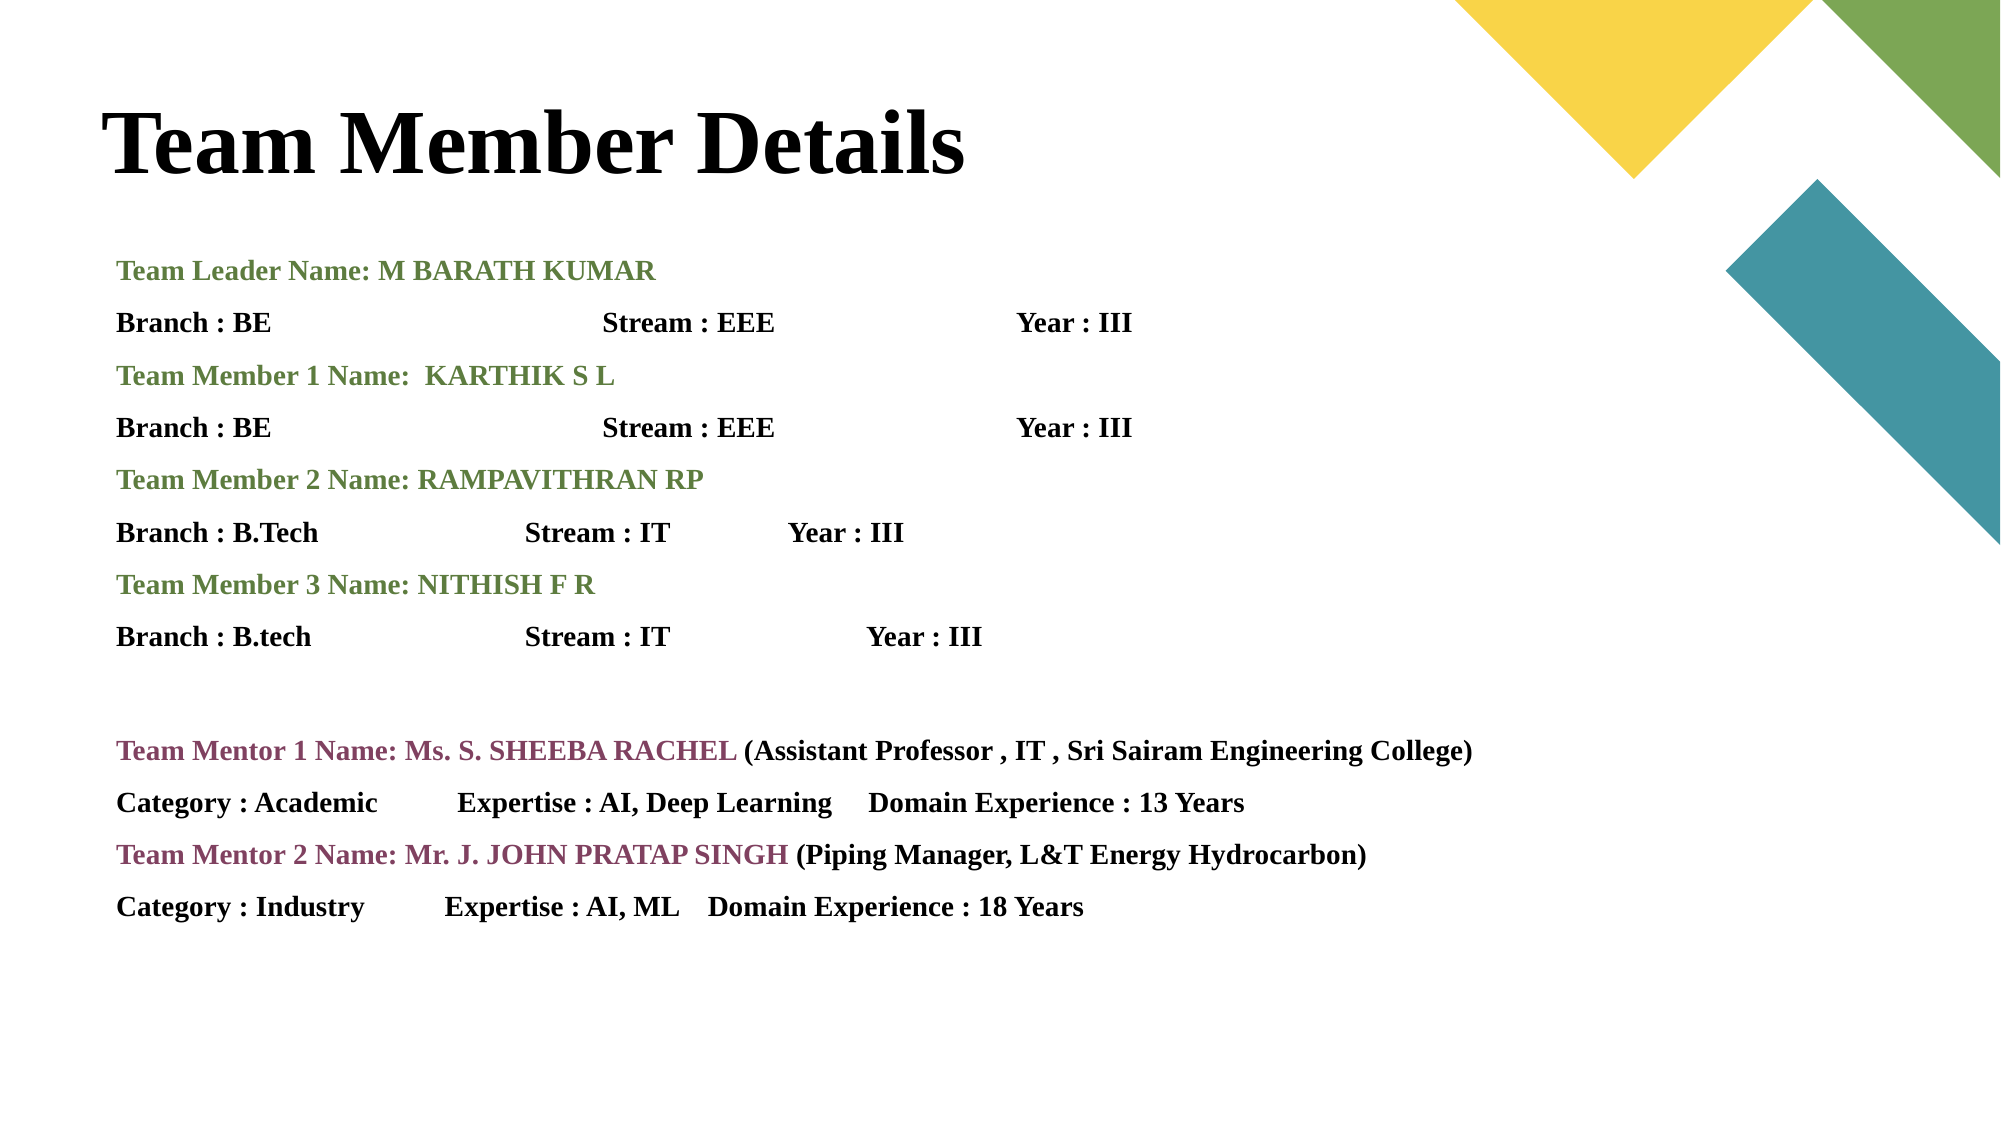

# Team Member Details
Team Leader Name: M BARATH KUMAR
Branch : BE		     Stream : EEE		Year : III
Team Member 1 Name:  KARTHIK S L
Branch : BE		     Stream : EEE		Year : III
Team Member 2 Name: RAMPAVITHRAN RP
Branch : B.Tech	               Stream : IT	          Year : III
Team Member 3 Name: NITHISH F R
Branch : B.tech	               Stream : IT		Year : III

Team Mentor 1 Name: Ms. S. SHEEBA RACHEL (Assistant Professor , IT , Sri Sairam Engineering College)
Category : Academic           Expertise : AI, Deep Learning     Domain Experience : 13 Years
Team Mentor 2 Name: Mr. J. JOHN PRATAP SINGH (Piping Manager, L&T Energy Hydrocarbon)
Category : Industry           Expertise : AI, ML    Domain Experience : 18 Years